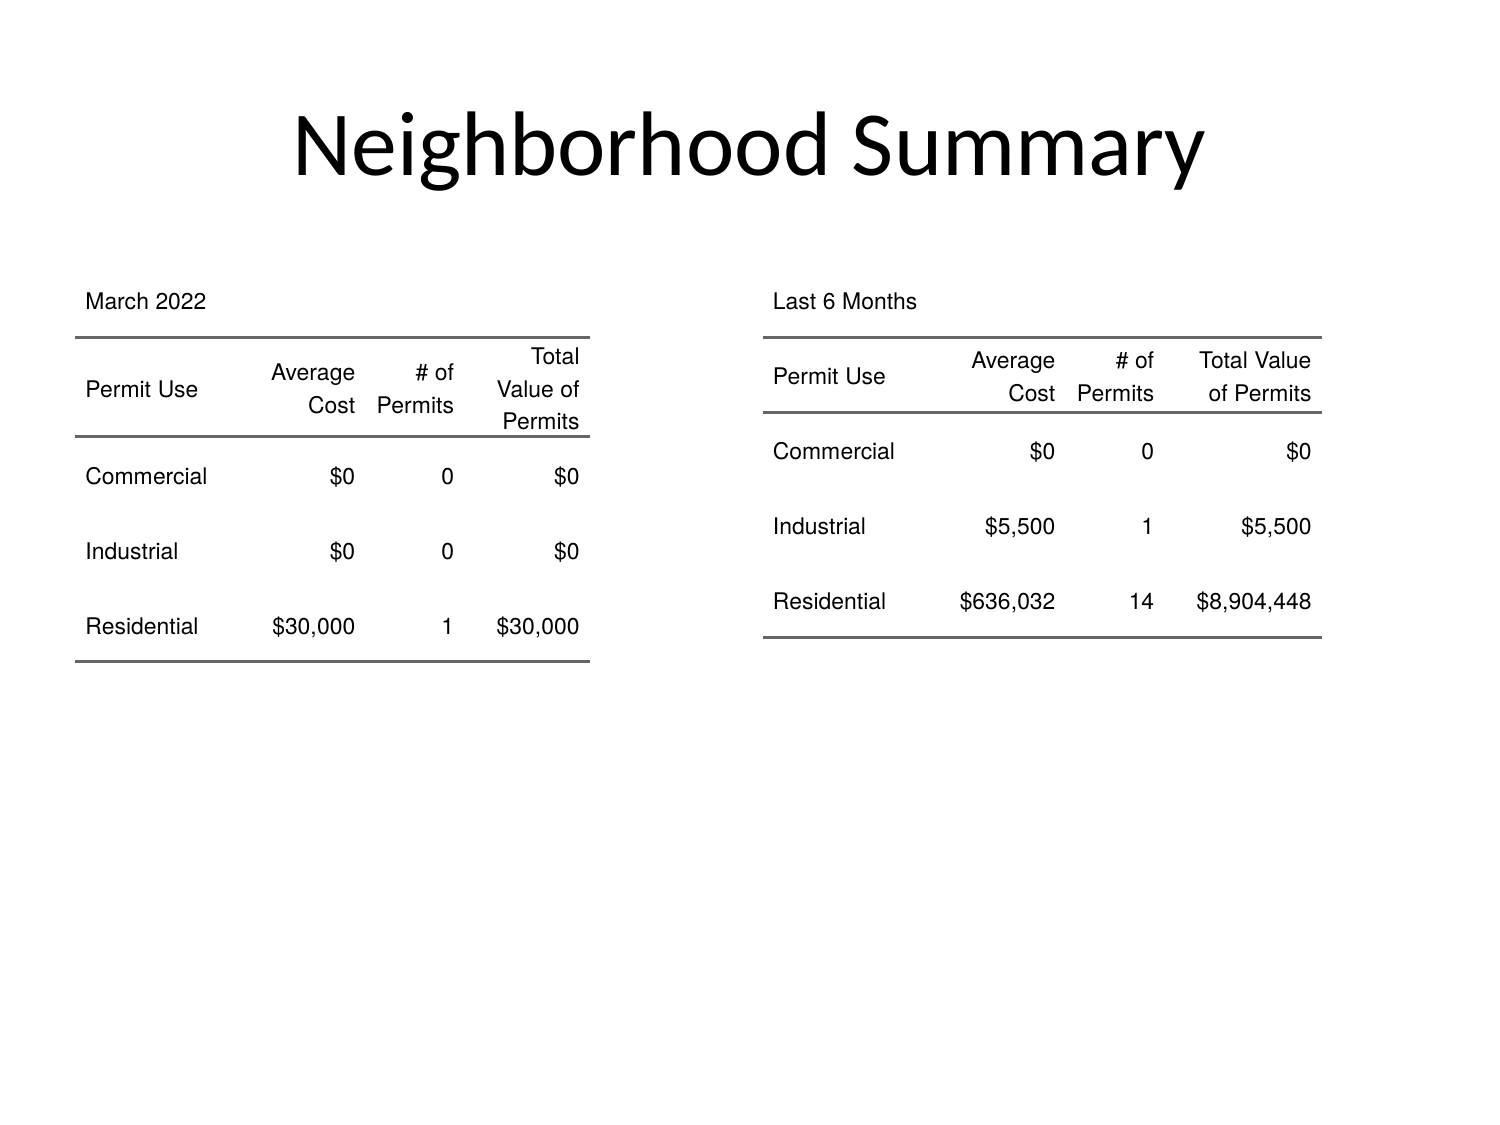

# Neighborhood Summary
| March 2022 | March 2022 | March 2022 | March 2022 |
| --- | --- | --- | --- |
| Permit Use | Average Cost | # of Permits | Total Value of Permits |
| Commercial | $0 | 0 | $0 |
| Industrial | $0 | 0 | $0 |
| Residential | $30,000 | 1 | $30,000 |
| Last 6 Months | Last 6 Months | Last 6 Months | Last 6 Months |
| --- | --- | --- | --- |
| Permit Use | Average Cost | # of Permits | Total Value of Permits |
| Commercial | $0 | 0 | $0 |
| Industrial | $5,500 | 1 | $5,500 |
| Residential | $636,032 | 14 | $8,904,448 |